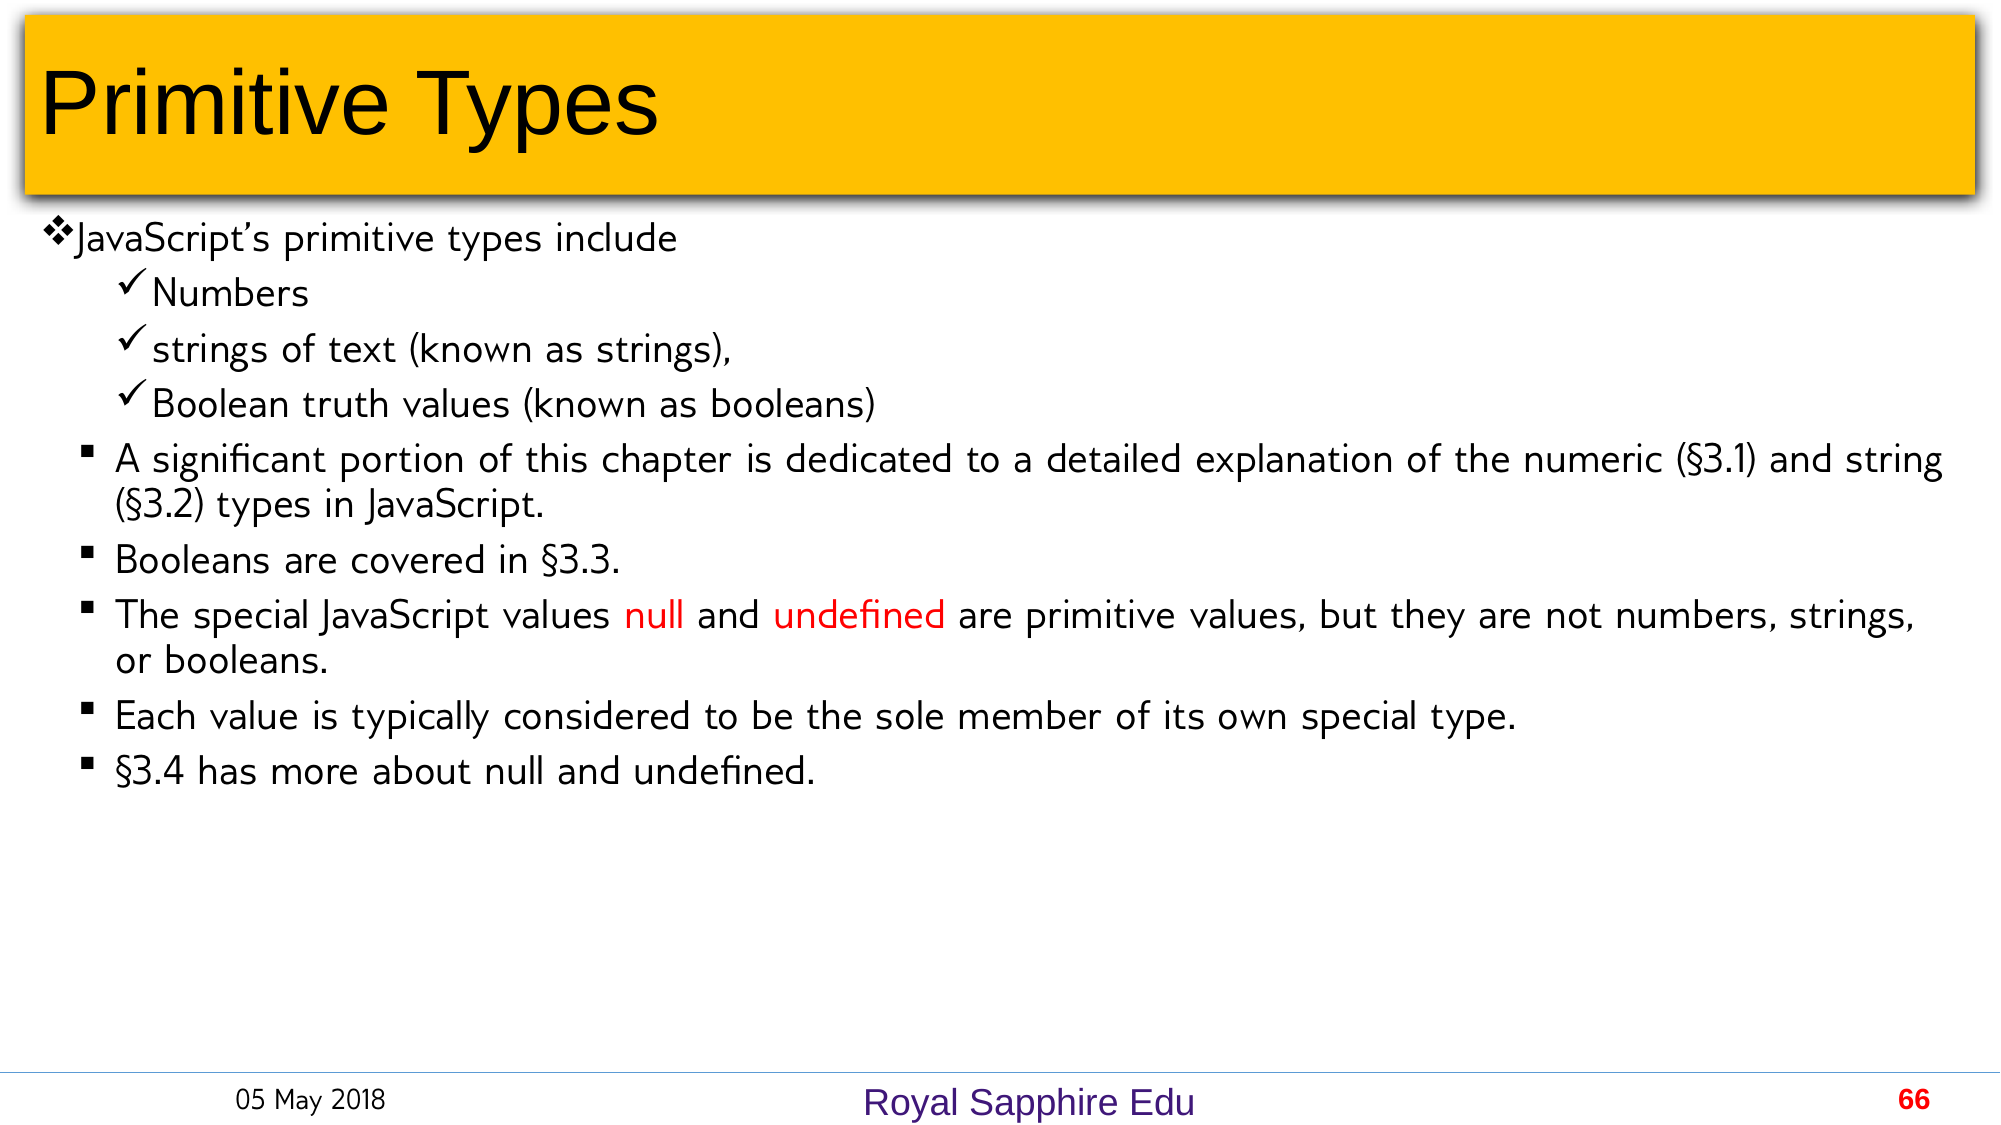

# Primitive Types
JavaScript’s primitive types include
Numbers
strings of text (known as strings),
Boolean truth values (known as booleans)
A significant portion of this chapter is dedicated to a detailed explanation of the numeric (§3.1) and string (§3.2) types in JavaScript.
Booleans are covered in §3.3.
The special JavaScript values null and undefined are primitive values, but they are not numbers, strings, or booleans.
Each value is typically considered to be the sole member of its own special type.
§3.4 has more about null and undefined.
05 May 2018
66